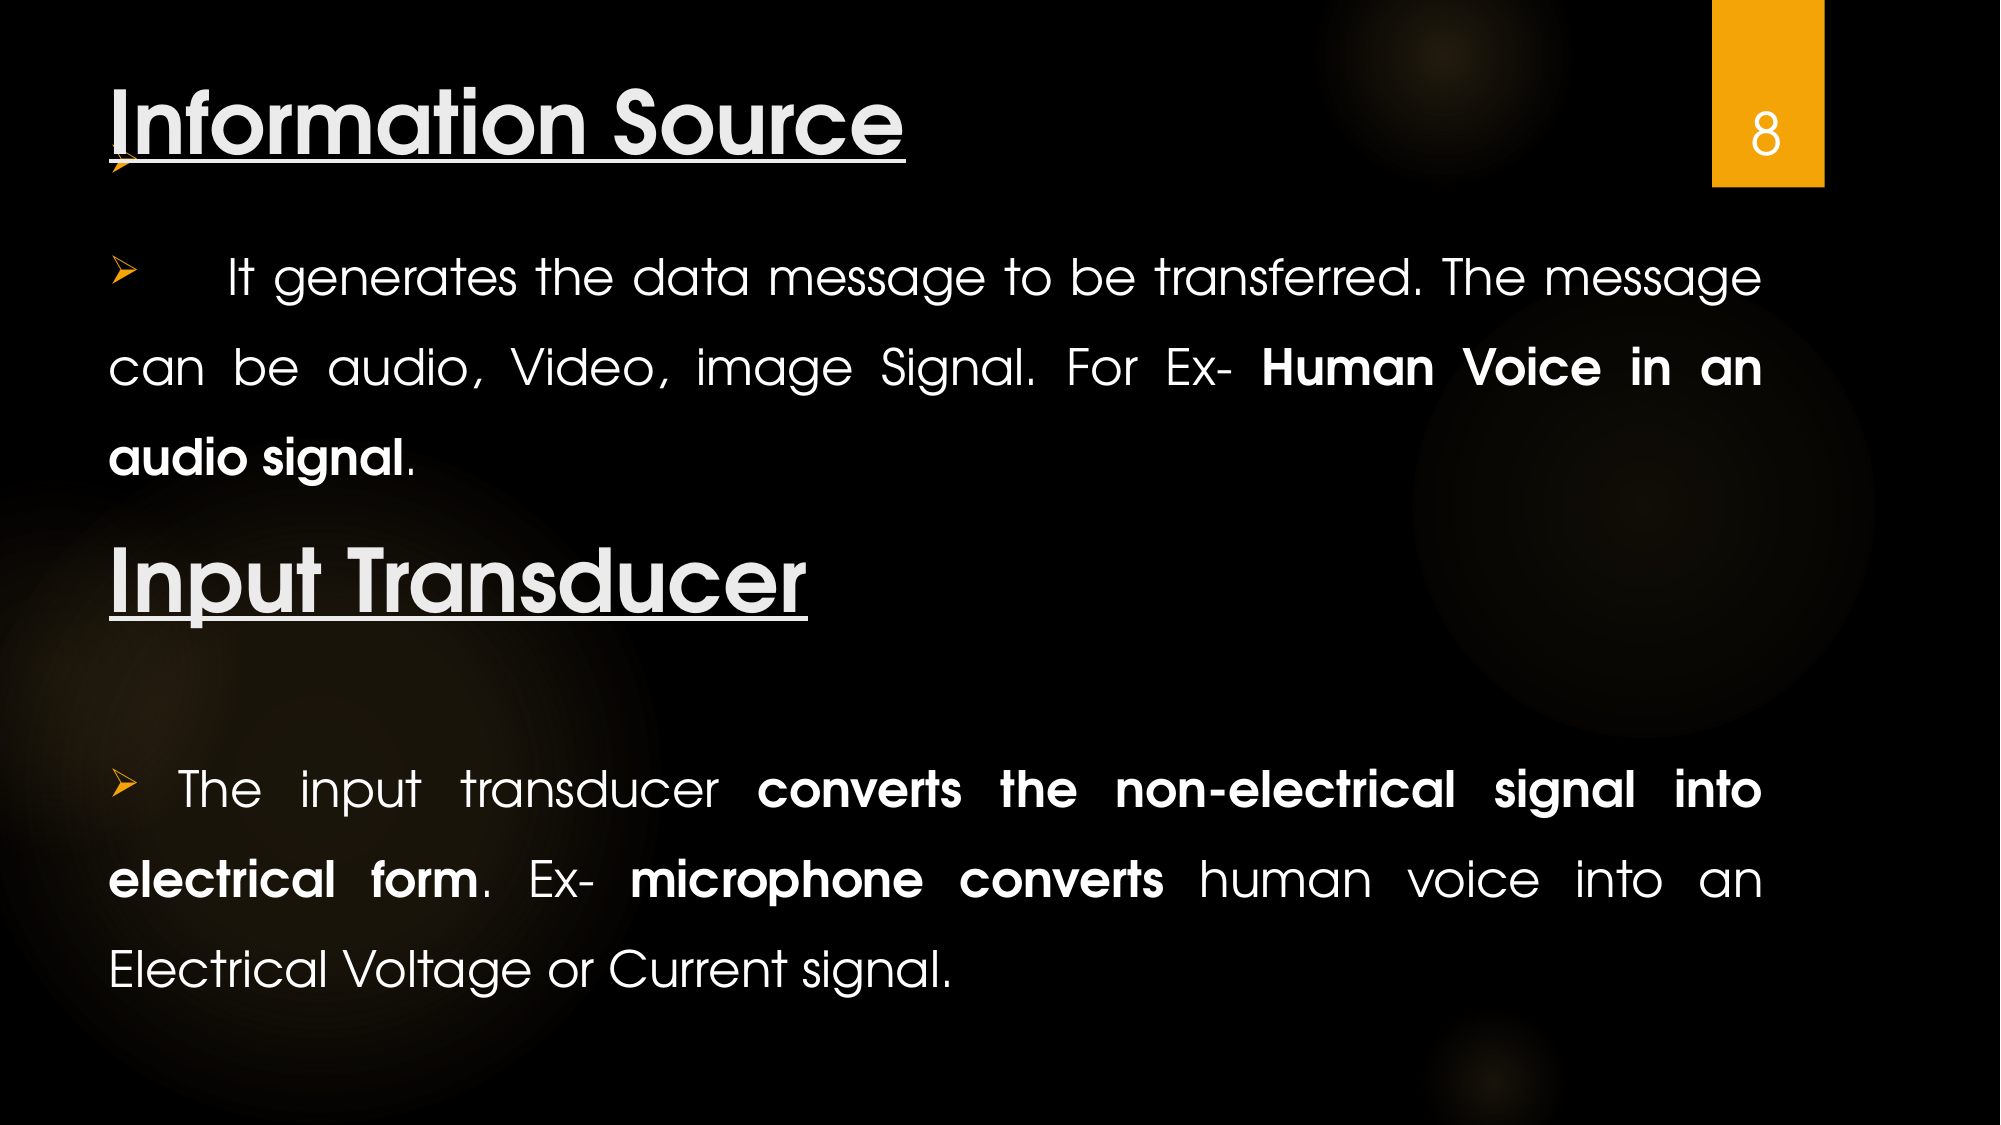

8
Information Source

     It generates the data message to be transferred. The message can be audio, Video, image Signal. For Ex- Human Voice in an audio signal.

 The input transducer converts the non-electrical signal into electrical form. Ex- microphone converts human voice into an Electrical Voltage or Current signal.
# Input Transducer